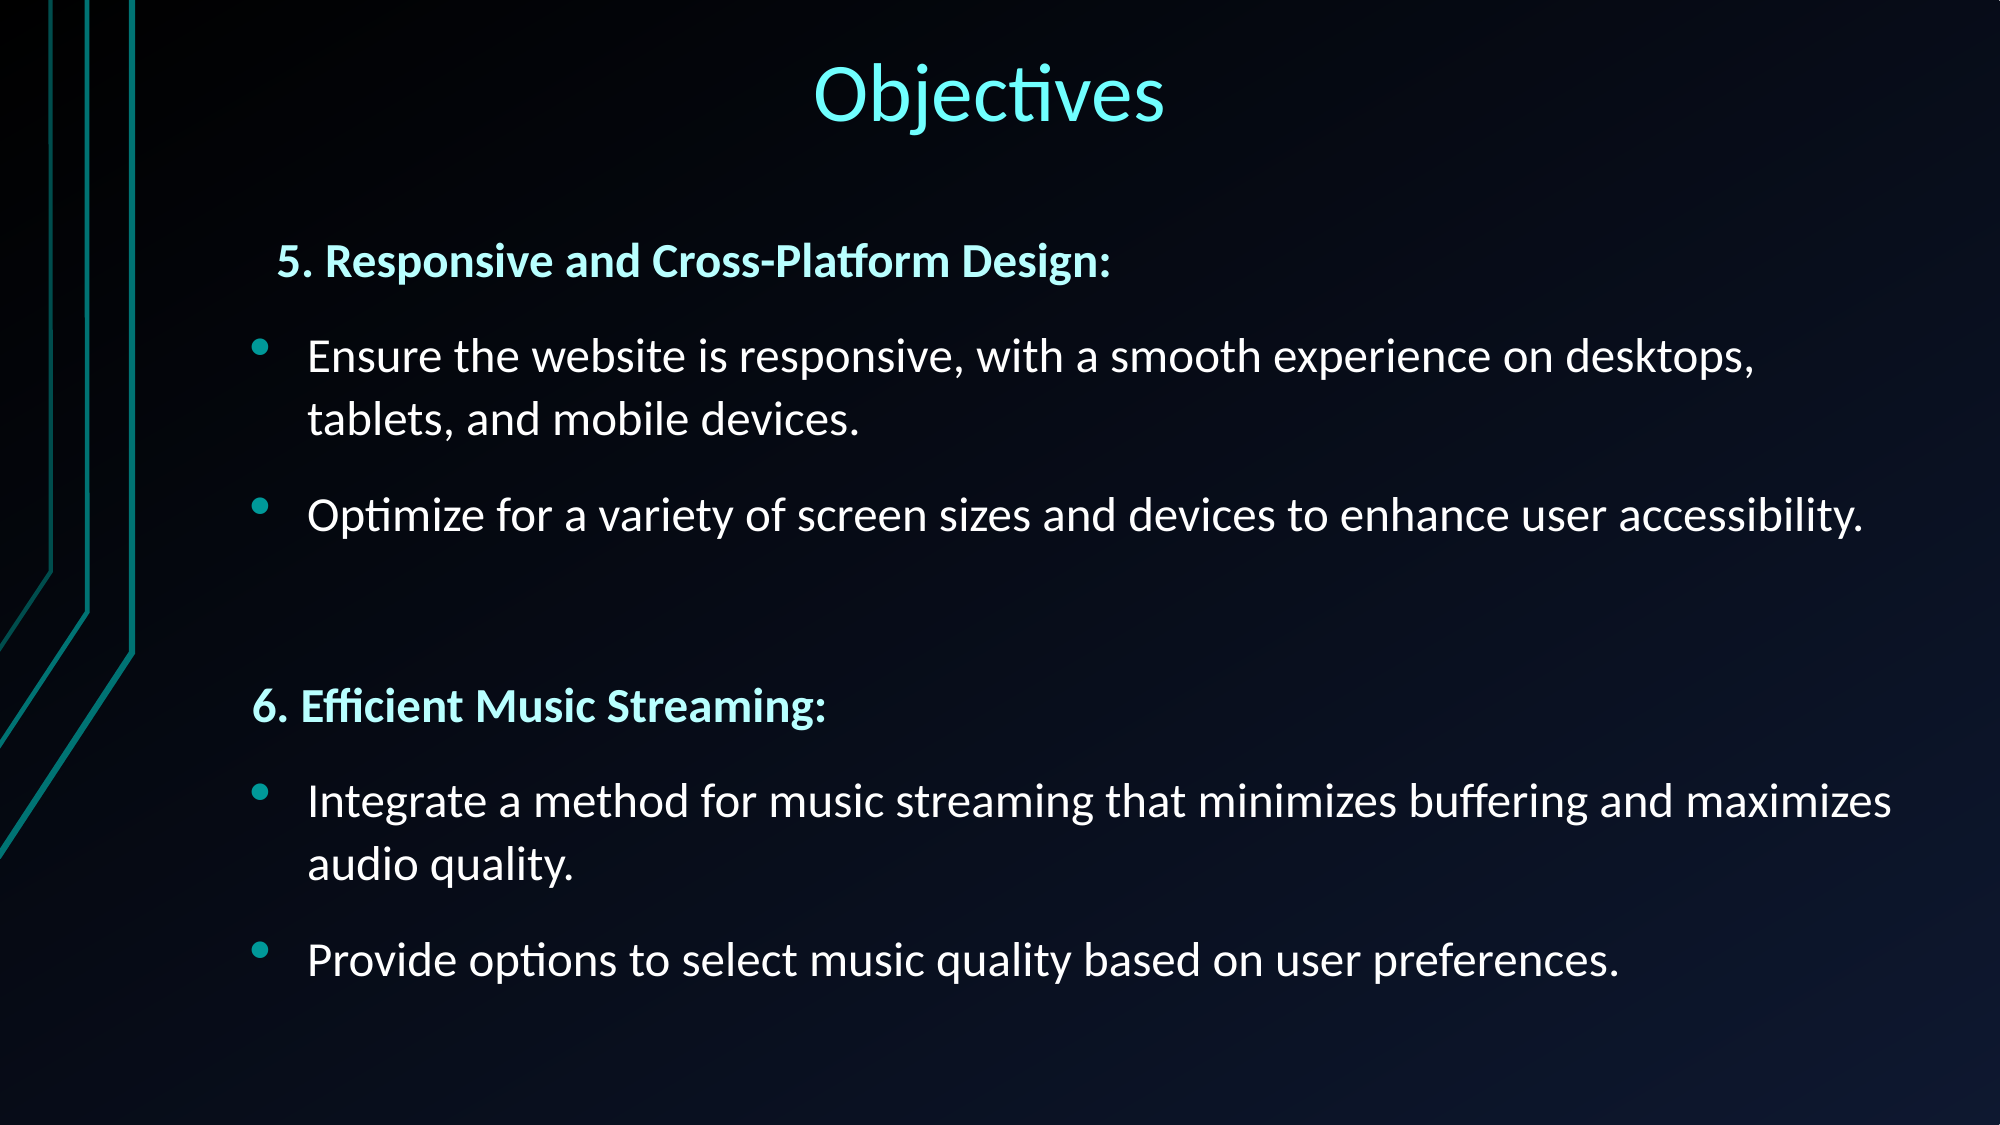

# Objectives
5. Responsive and Cross-Platform Design:
Ensure the website is responsive, with a smooth experience on desktops, tablets, and mobile devices.
Optimize for a variety of screen sizes and devices to enhance user accessibility.

6. Efficient Music Streaming:
Integrate a method for music streaming that minimizes buffering and maximizes audio quality.
Provide options to select music quality based on user preferences.